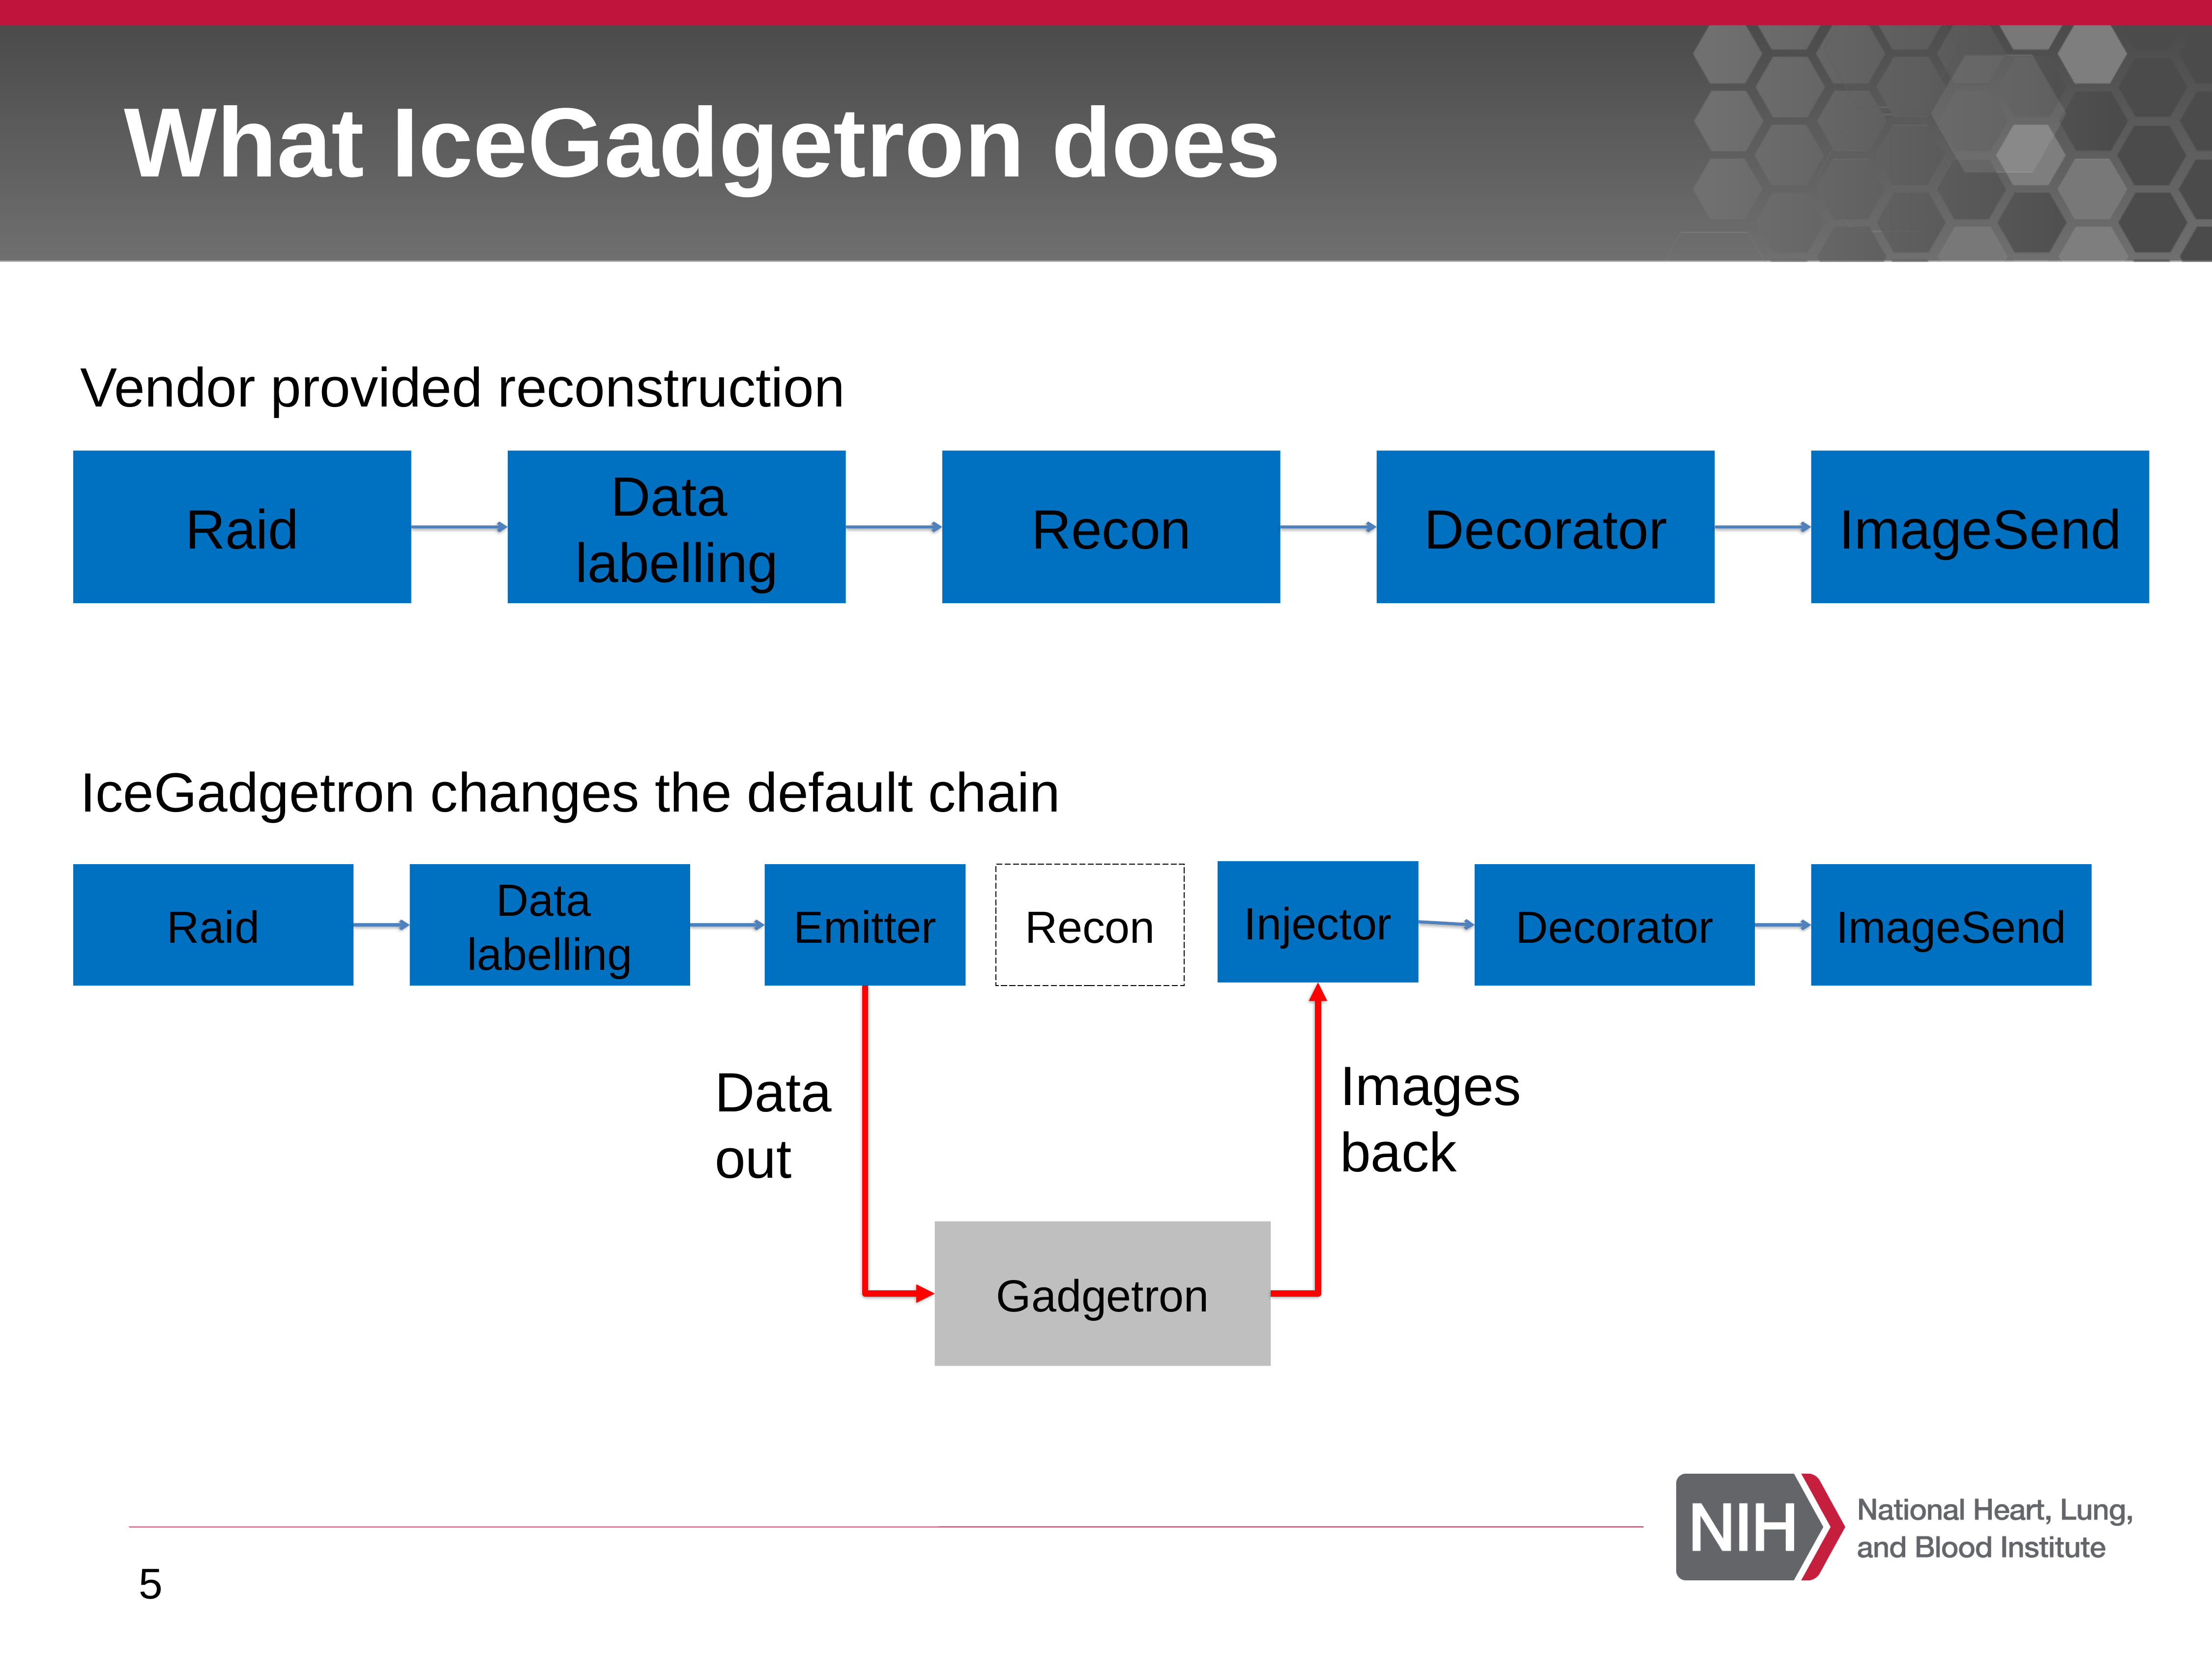

# What IceGadgetron does
Vendor provided reconstruction
Raid
Data
labelling
Recon
Decorator
ImageSend
IceGadgetron changes the default chain
Injector
Emitter
Data
labelling
Raid
Recon
Decorator
ImageSend
Images back
Data out
Gadgetron
5